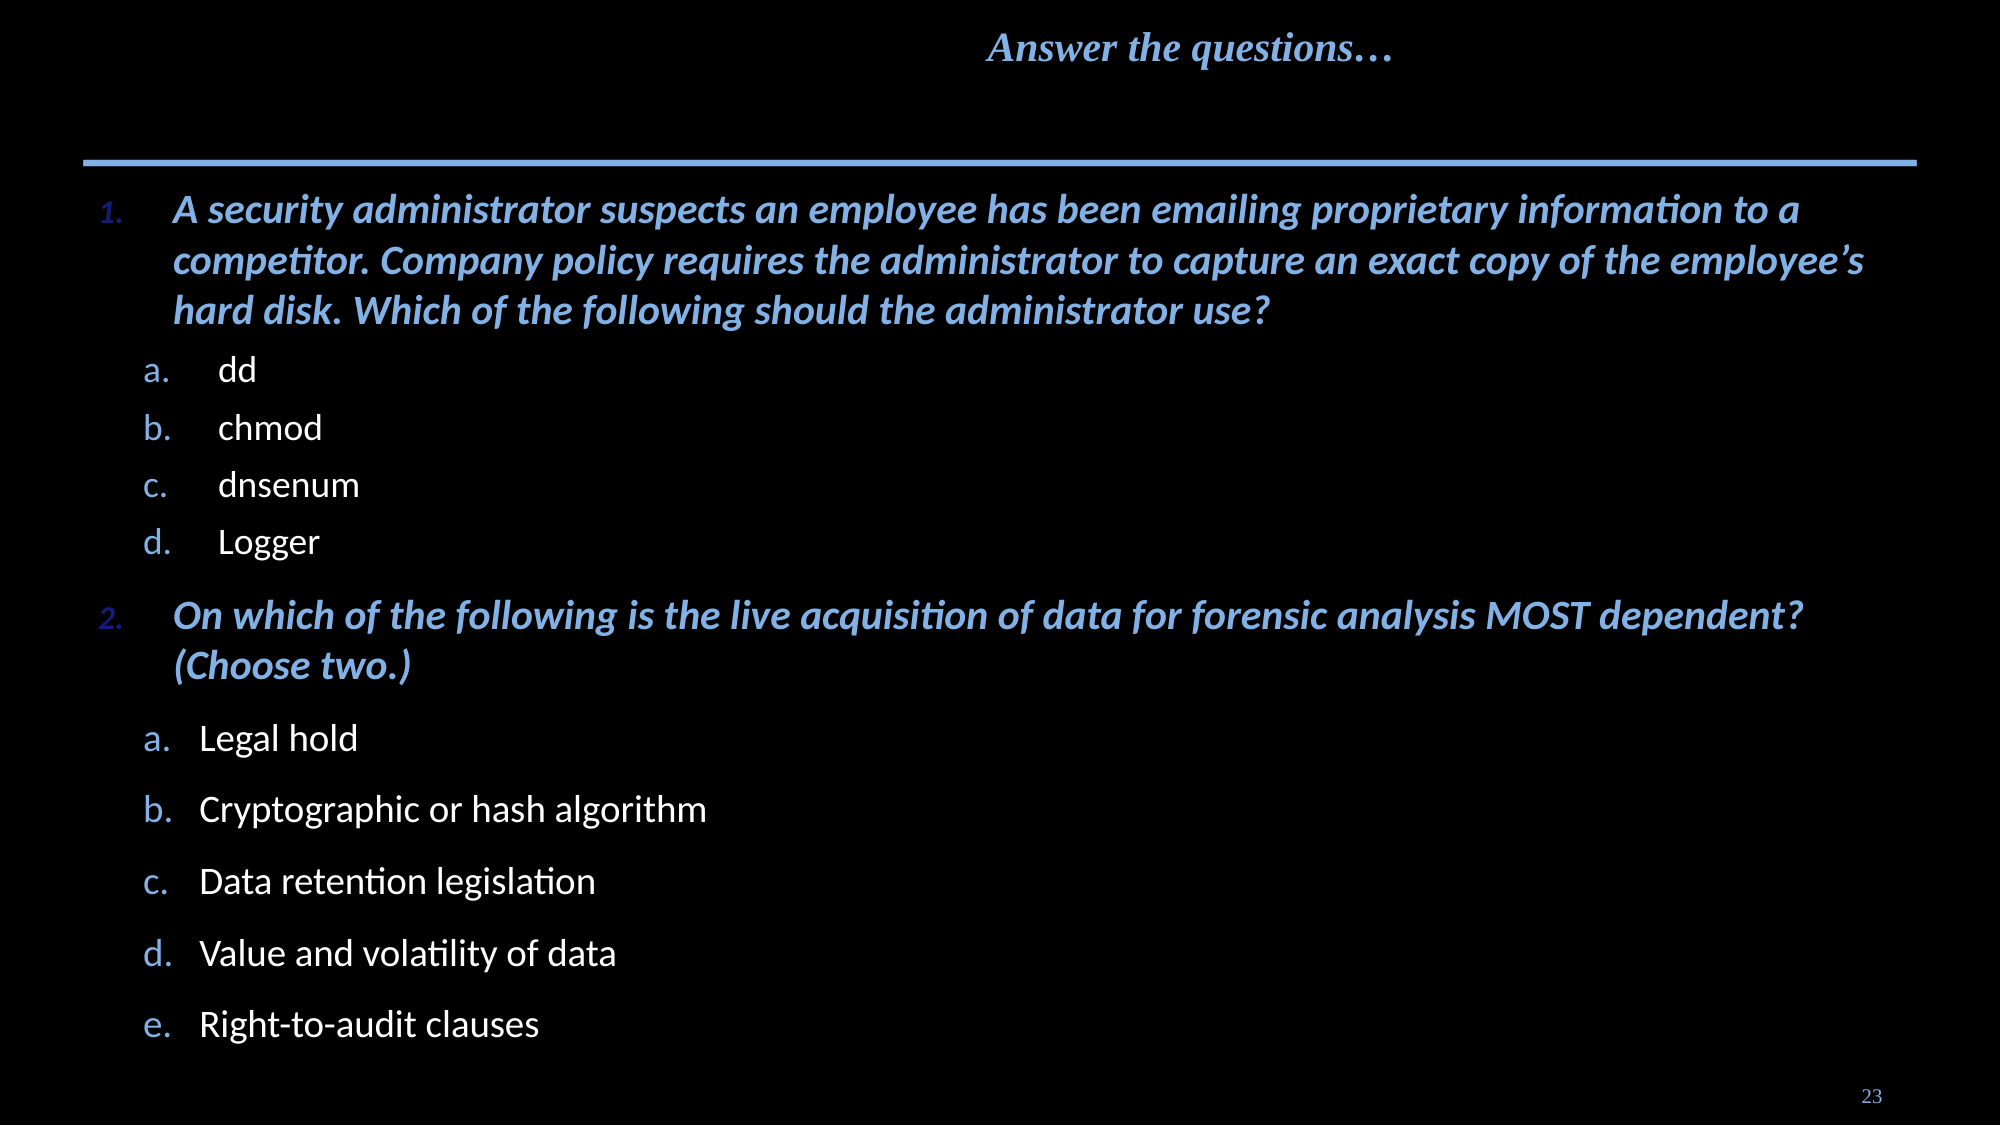

Answer the questions…
A security administrator suspects an employee has been emailing proprietary information to a competitor. Company policy requires the administrator to capture an exact copy of the employee’s hard disk. Which of the following should the administrator use?
dd
chmod
dnsenum
Logger
On which of the following is the live acquisition of data for forensic analysis MOST dependent? (Choose two.)
Legal hold
Cryptographic or hash algorithm
Data retention legislation
Value and volatility of data
Right-to-audit clauses

23